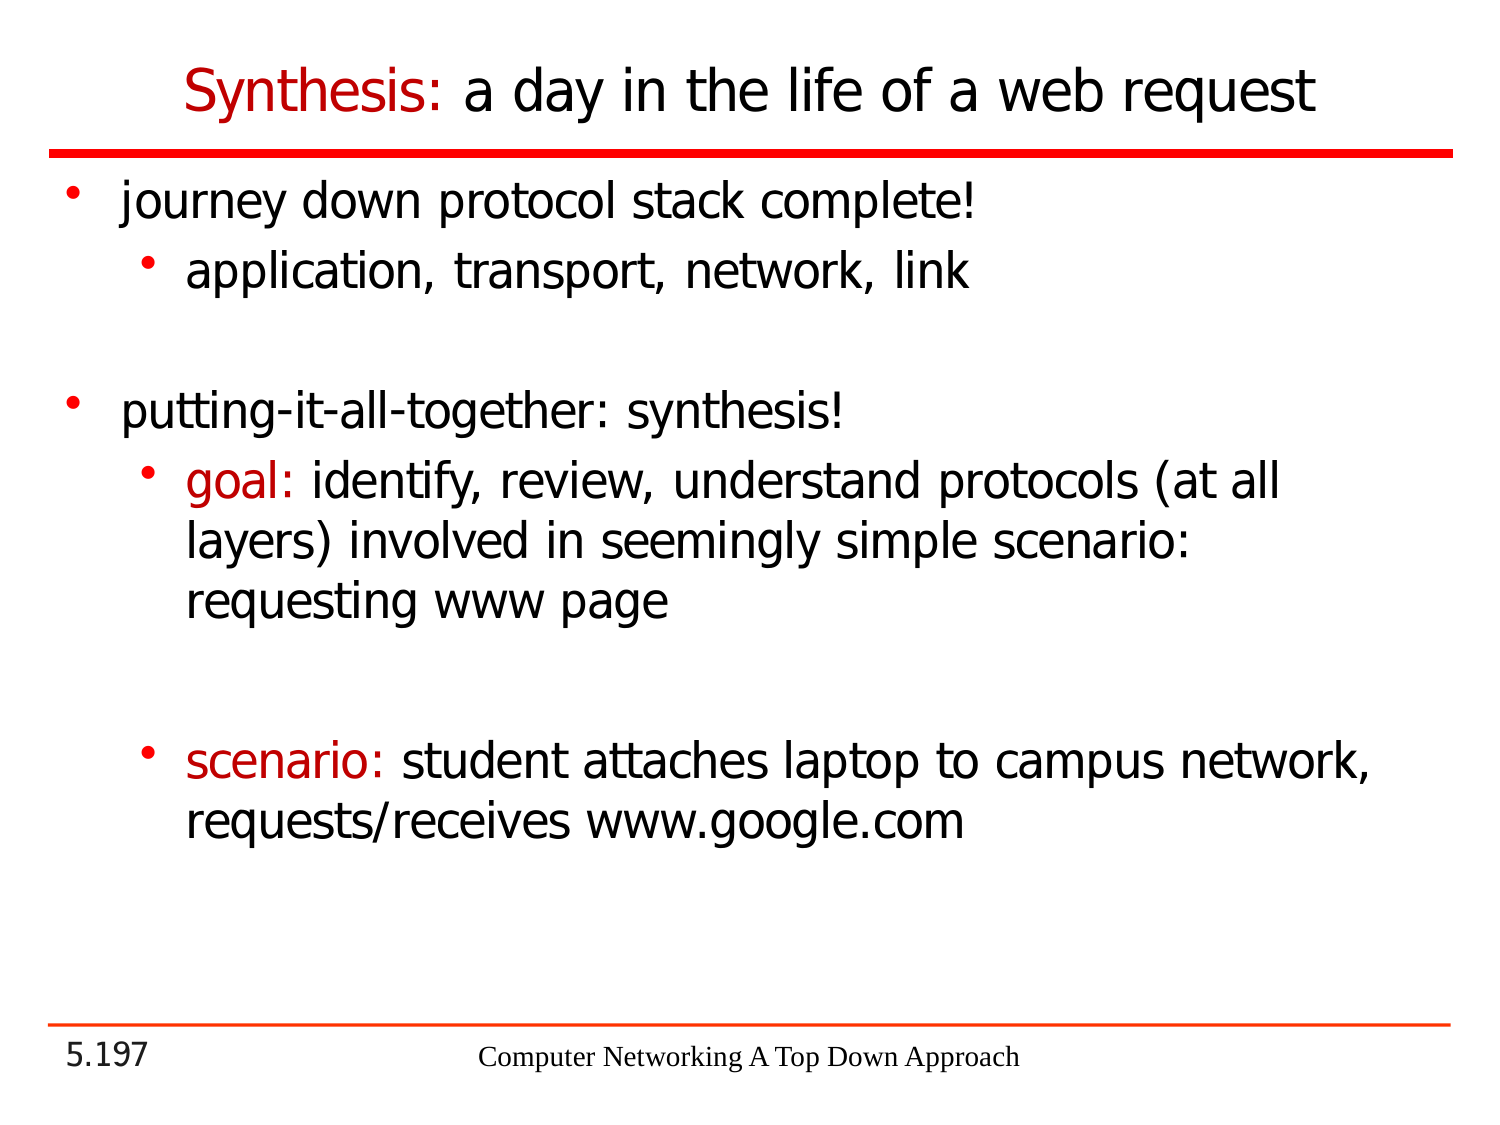

# Synthesis: a day in the life of a web request
journey down protocol stack complete!
application, transport, network, link

putting-it-all-together: synthesis!
goal: identify, review, understand protocols (at all layers) involved in seemingly simple scenario: requesting www page

scenario: student attaches laptop to campus network, requests/receives www.google.com